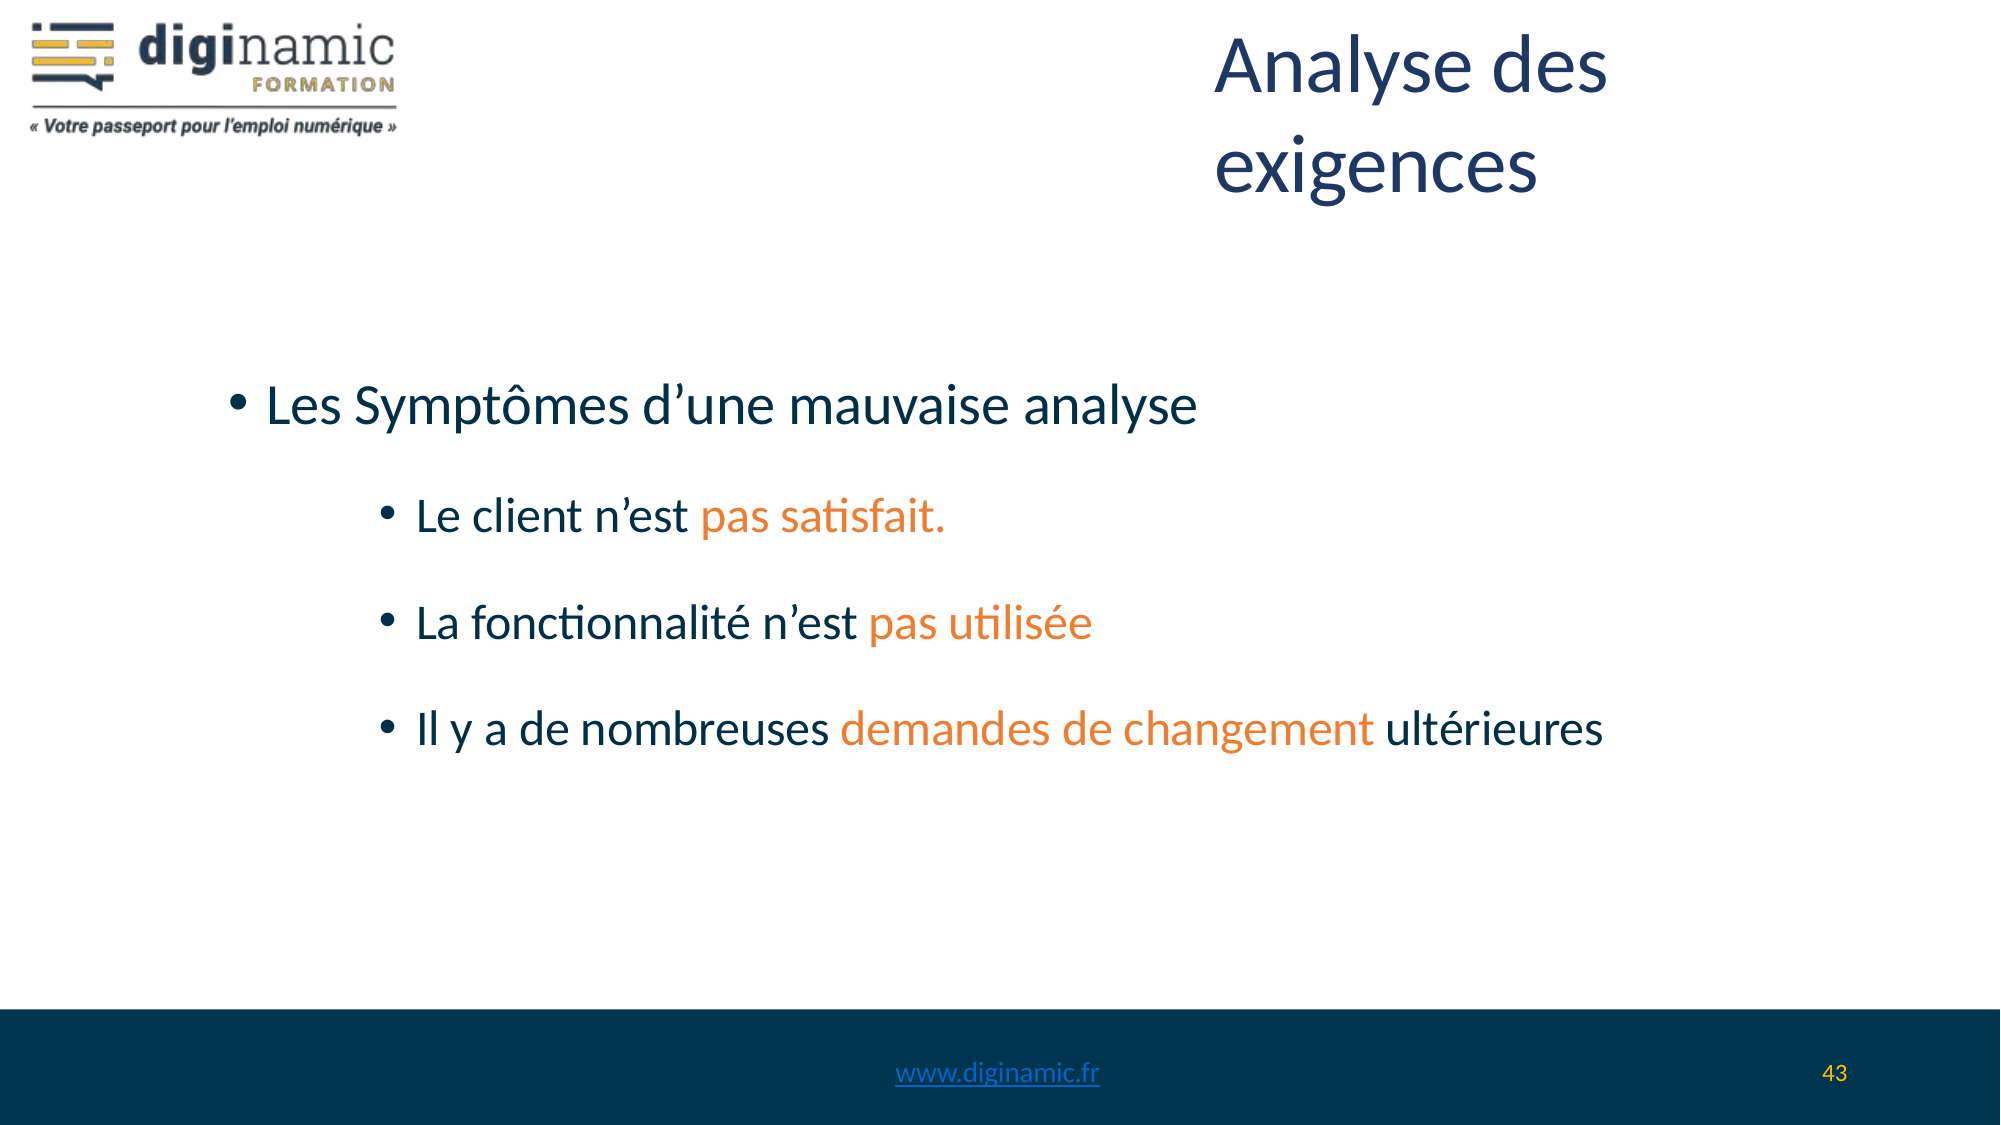

Analyse des exigences
Les Symptômes d’une mauvaise analyse
Le client n’est pas satisfait.
La fonctionnalité n’est pas utilisée
Il y a de nombreuses demandes de changement ultérieures
www.diginamic.fr
43